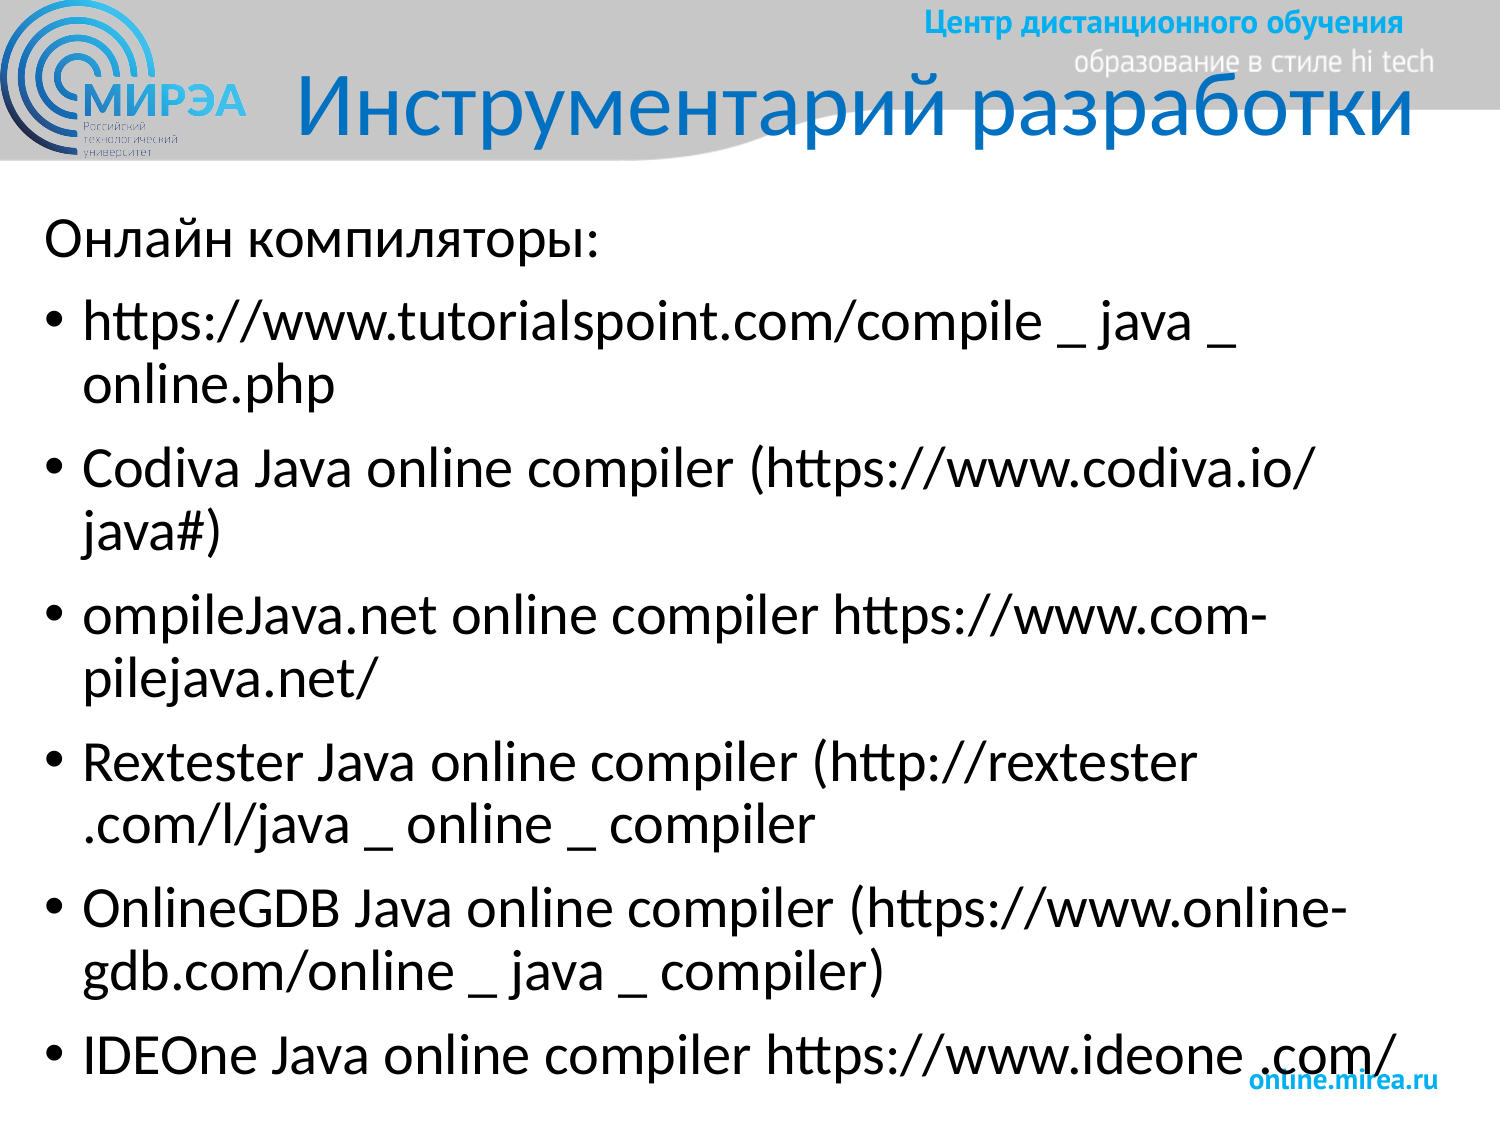

# Инструментарий разработки
Онлайн компиляторы:
https://www.tutorialspoint.com/compile _ java _ online.php
Codiva Java online compiler (https://www.codiva.io/ java#)
ompileJava.net online compiler https://www.com- pilejava.net/
Rextester Java online compiler (http://rextester .com/l/java _ online _ compiler
OnlineGDB Java online compiler (https://www.online- gdb.com/online _ java _ compiler)
IDEOne Java online compiler https://www.ideone .com/